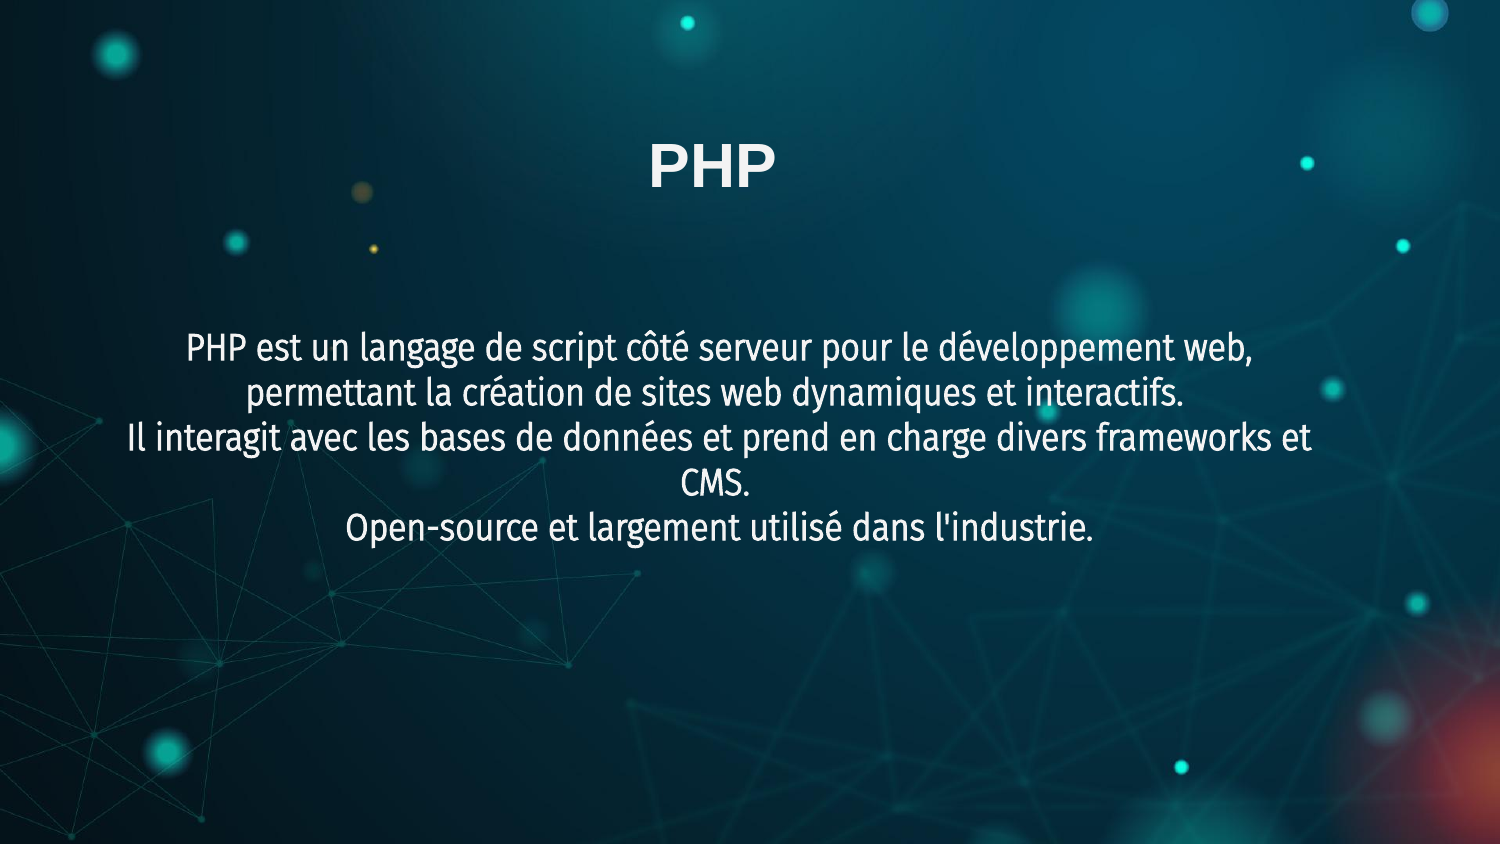

# PHP
PHP est un langage de script côté serveur pour le développement web, permettant la création de sites web dynamiques et interactifs.
Il interagit avec les bases de données et prend en charge divers frameworks et CMS.
Open-source et largement utilisé dans l'industrie.